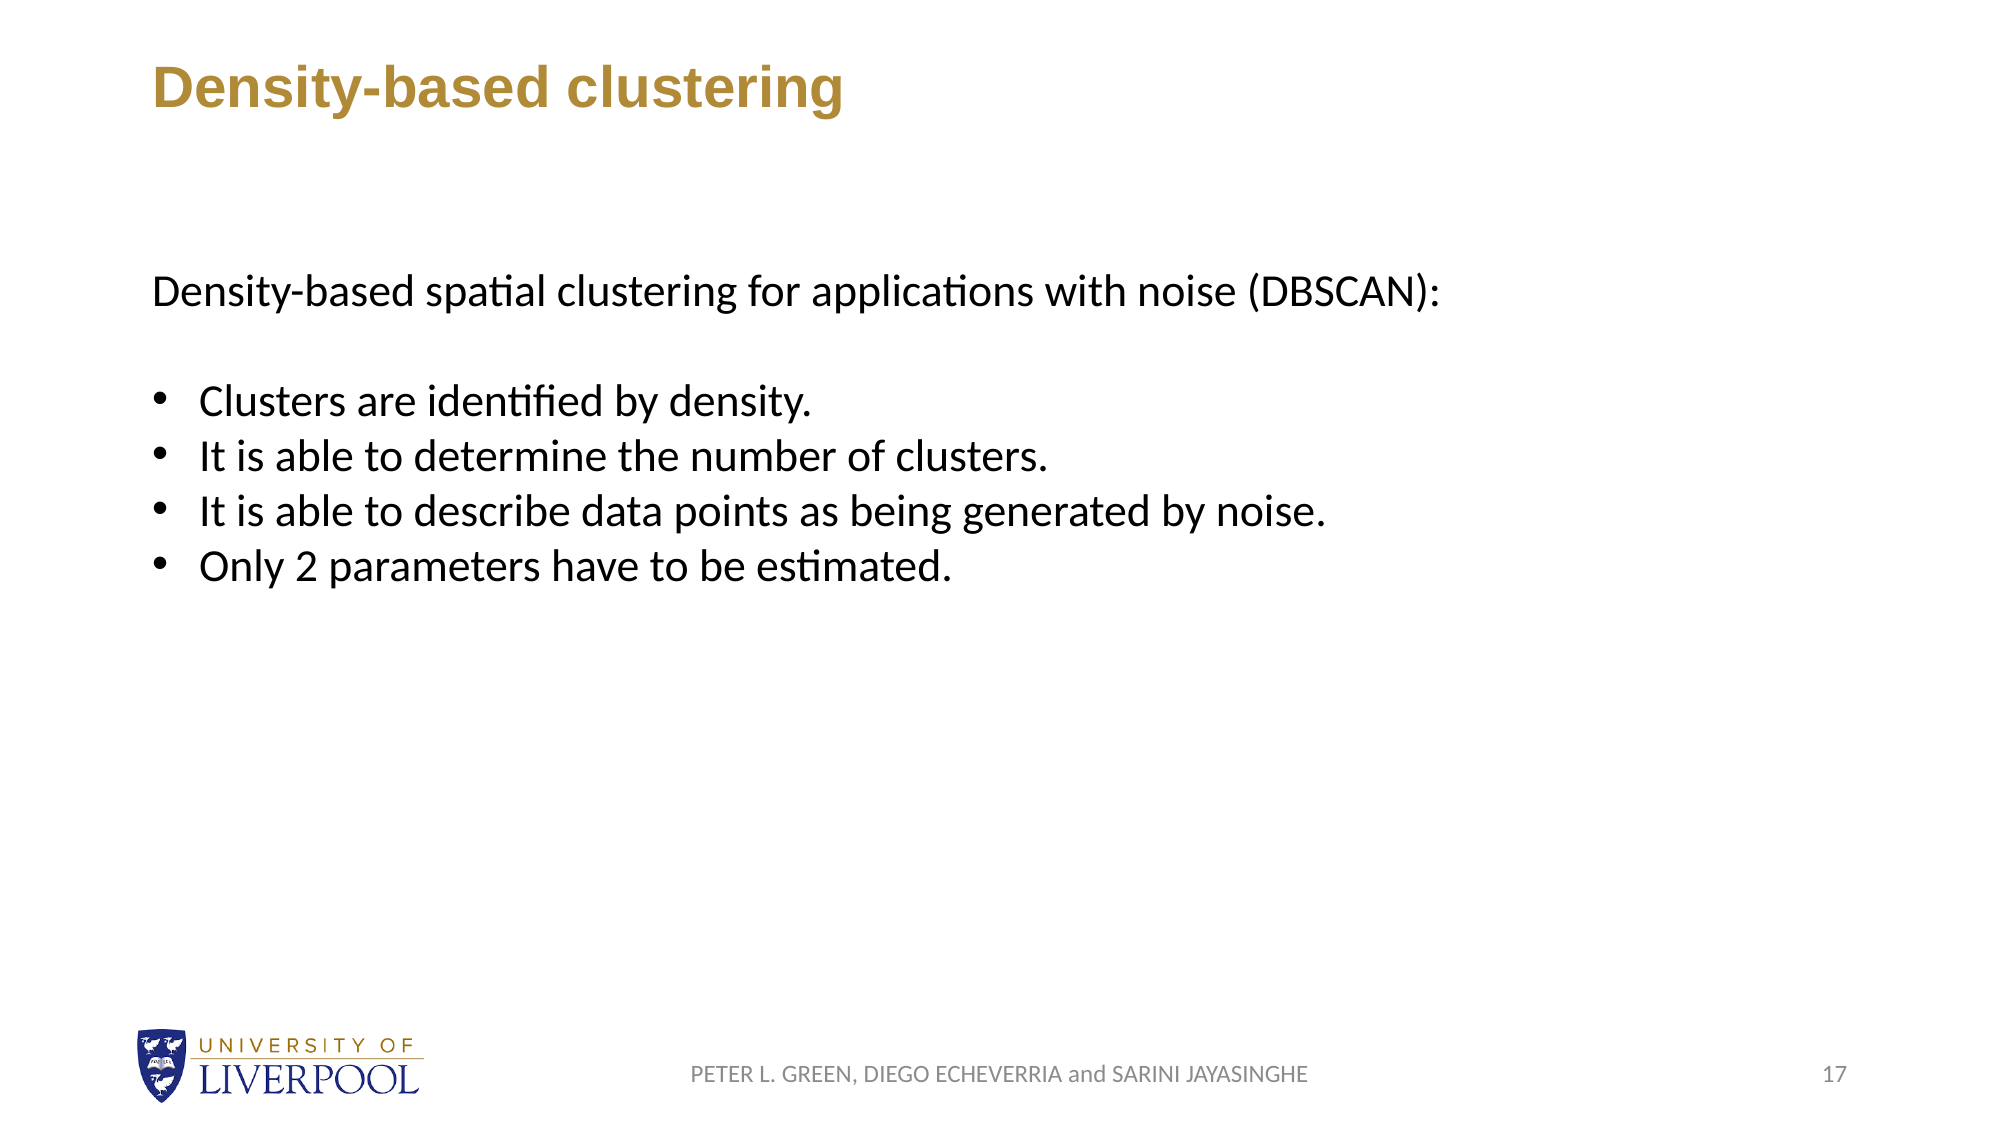

# Density-based clustering

Density-based spatial clustering for applications with noise (DBSCAN):

Clusters are identified by density.
It is able to determine the number of clusters.
It is able to describe data points as being generated by noise.
Only 2 parameters have to be estimated.
PETER L. GREEN, DIEGO ECHEVERRIA and SARINI JAYASINGHE
17